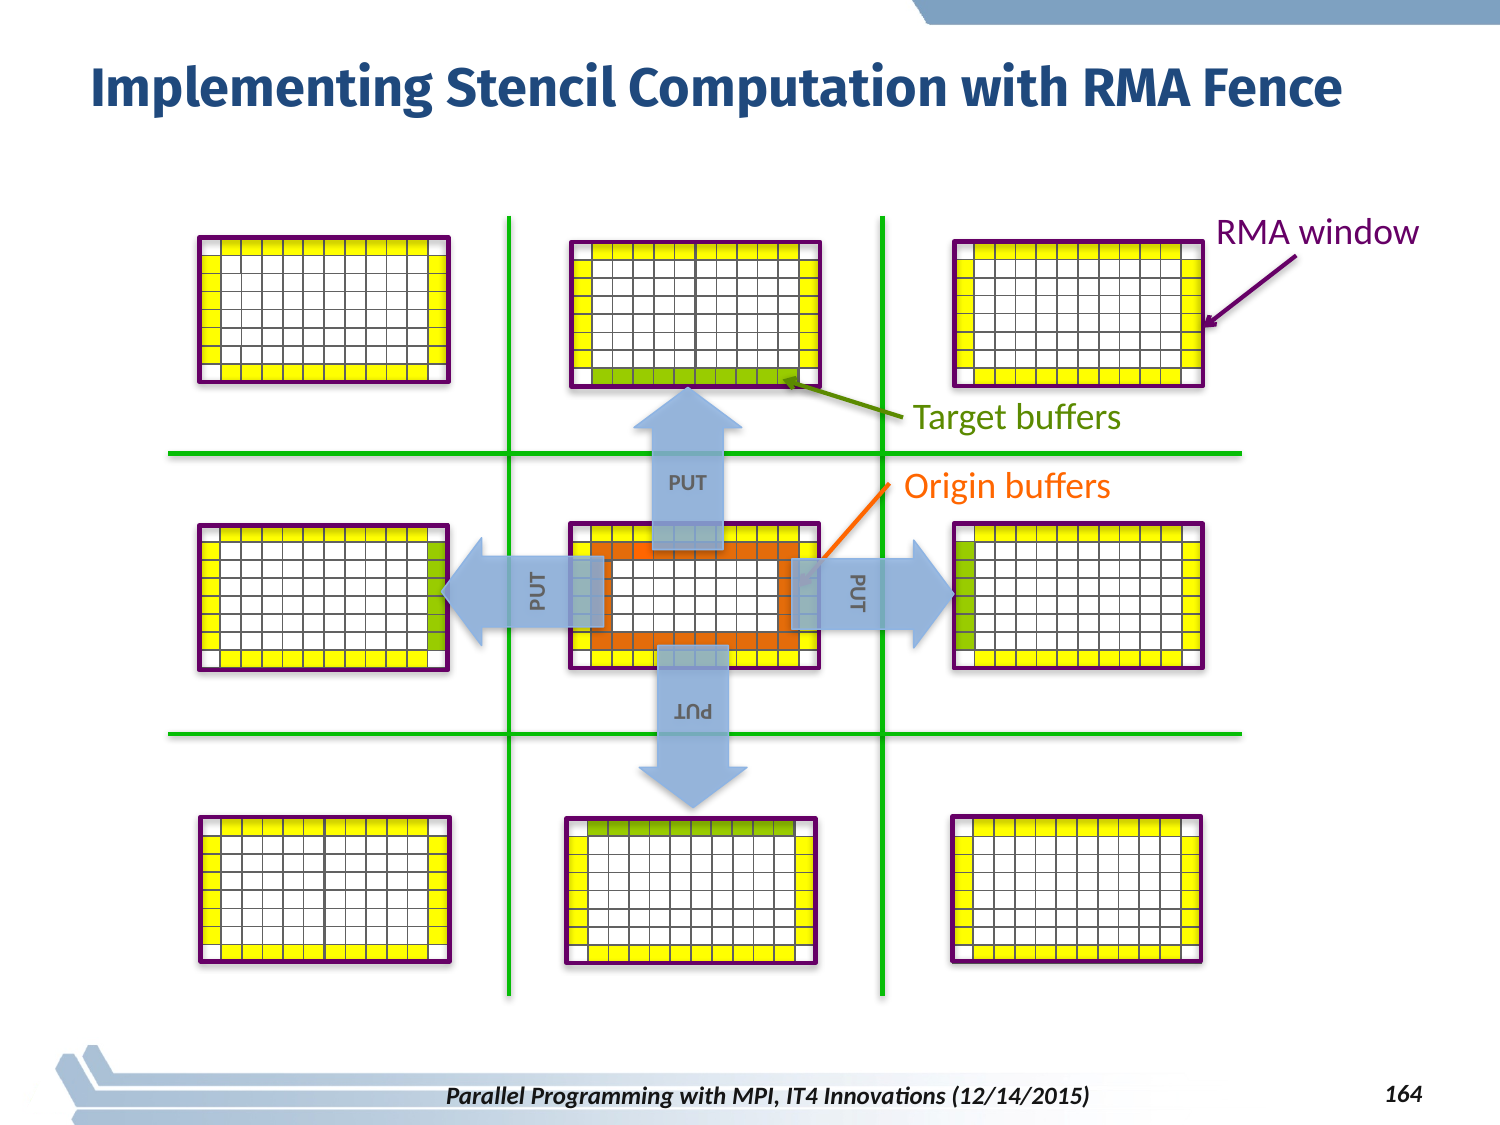

# Implementing Stencil Computation with RMA Fence
RMA window

Target buffers
PUT
Origin buffers
PUT
PUT

PUT

164
Parallel Programming with MPI, IT4 Innovations (12/14/2015)